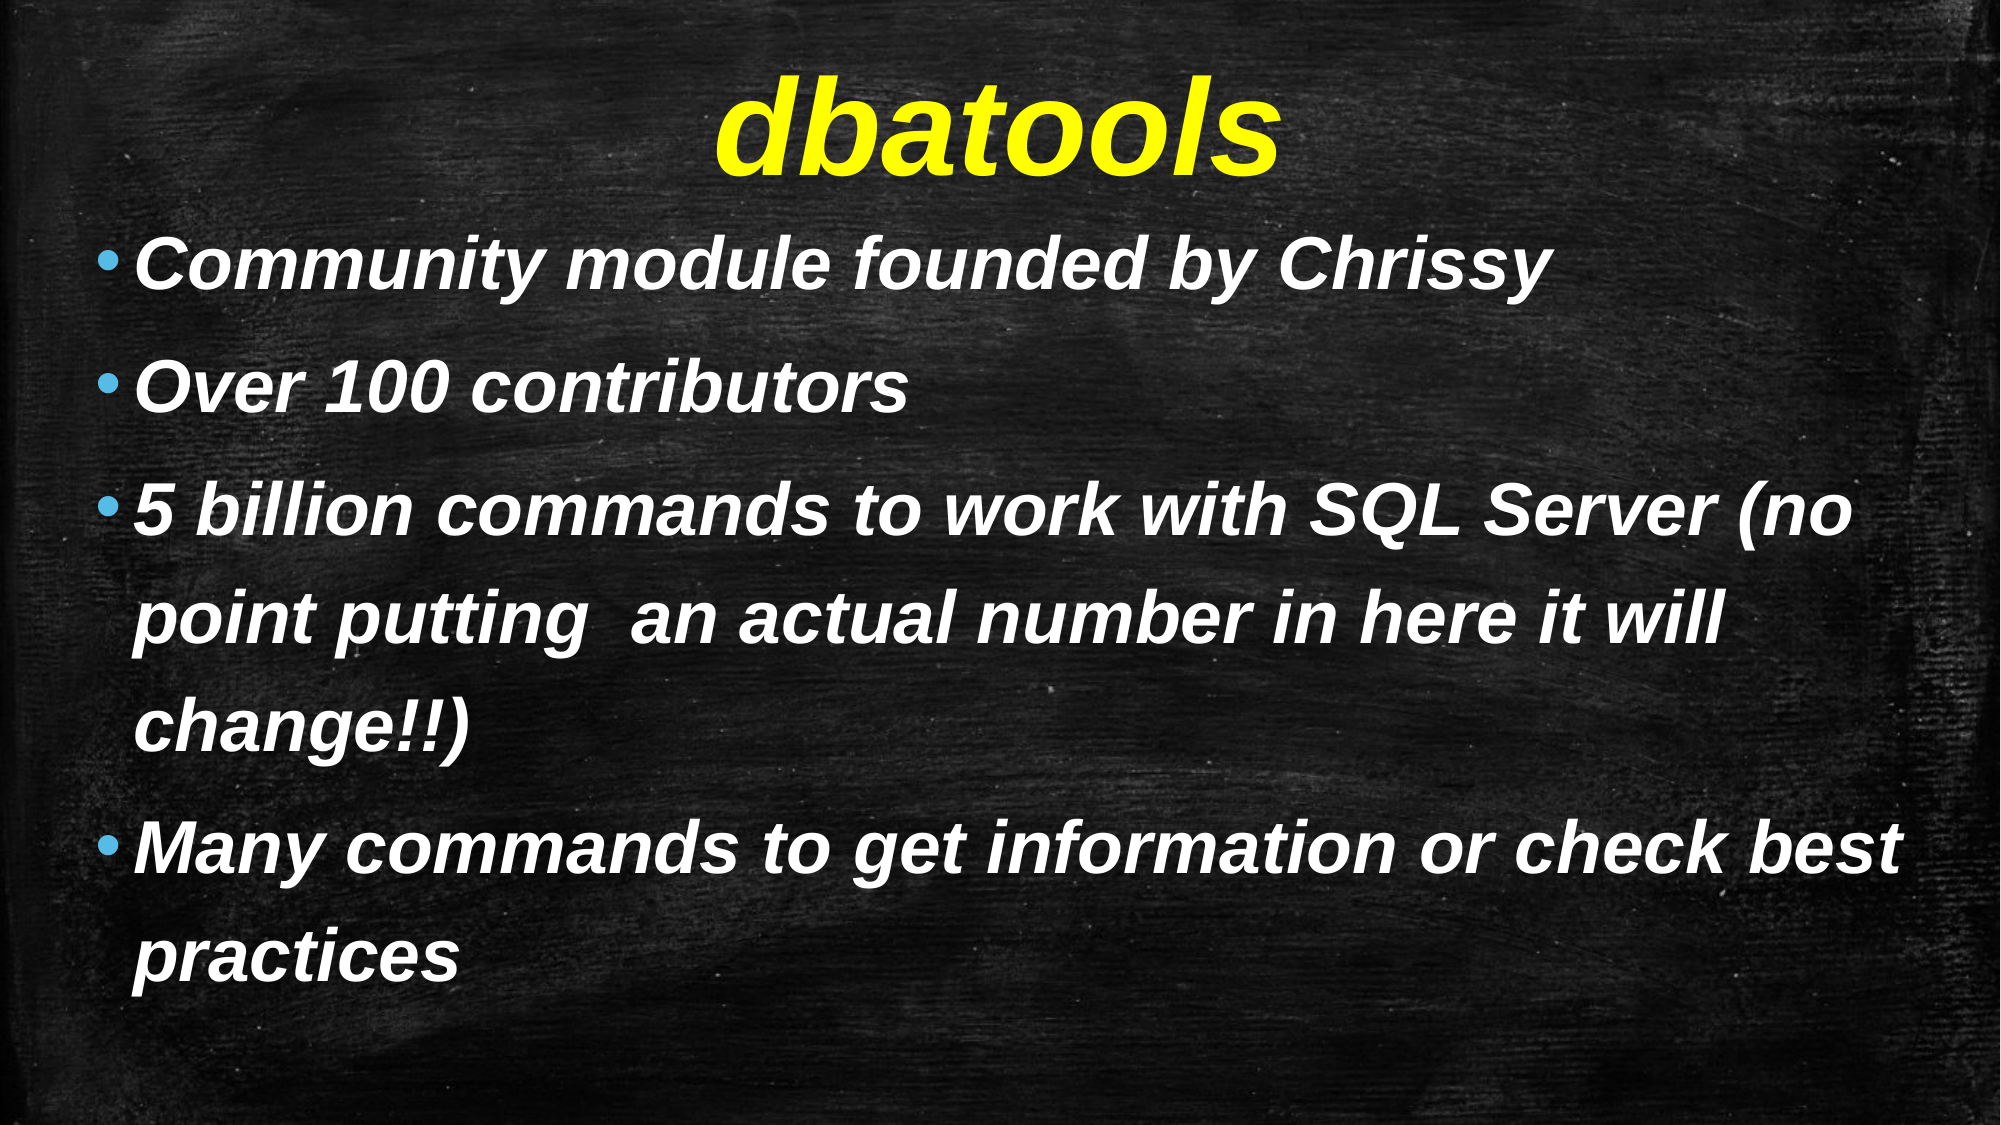

# dbatools

Community module founded by Chrissy
Over 100 contributors
5 billion commands to work with SQL Server (no point putting  an actual number in here it will change!!)
Many commands to get information or check best practices